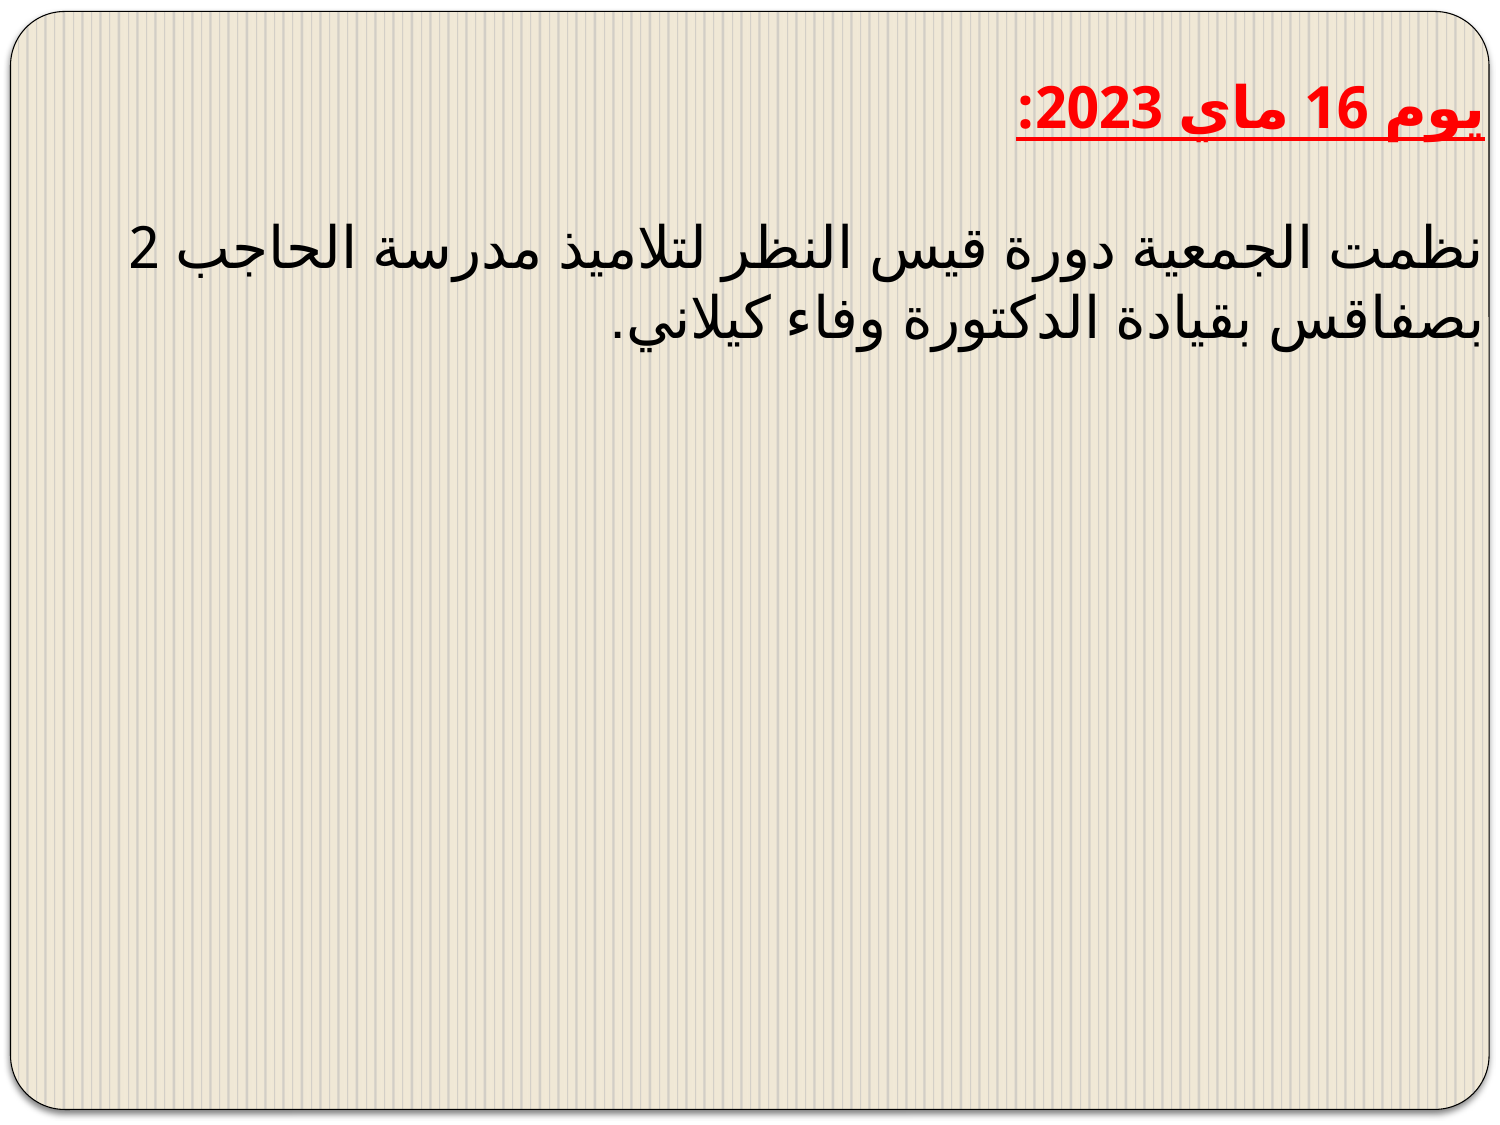

يوم 16 ماي 2023:

نظمت الجمعية دورة قيس النظر لتلاميذ مدرسة الحاجب 2 بصفاقس بقيادة الدكتورة وفاء كيلاني.